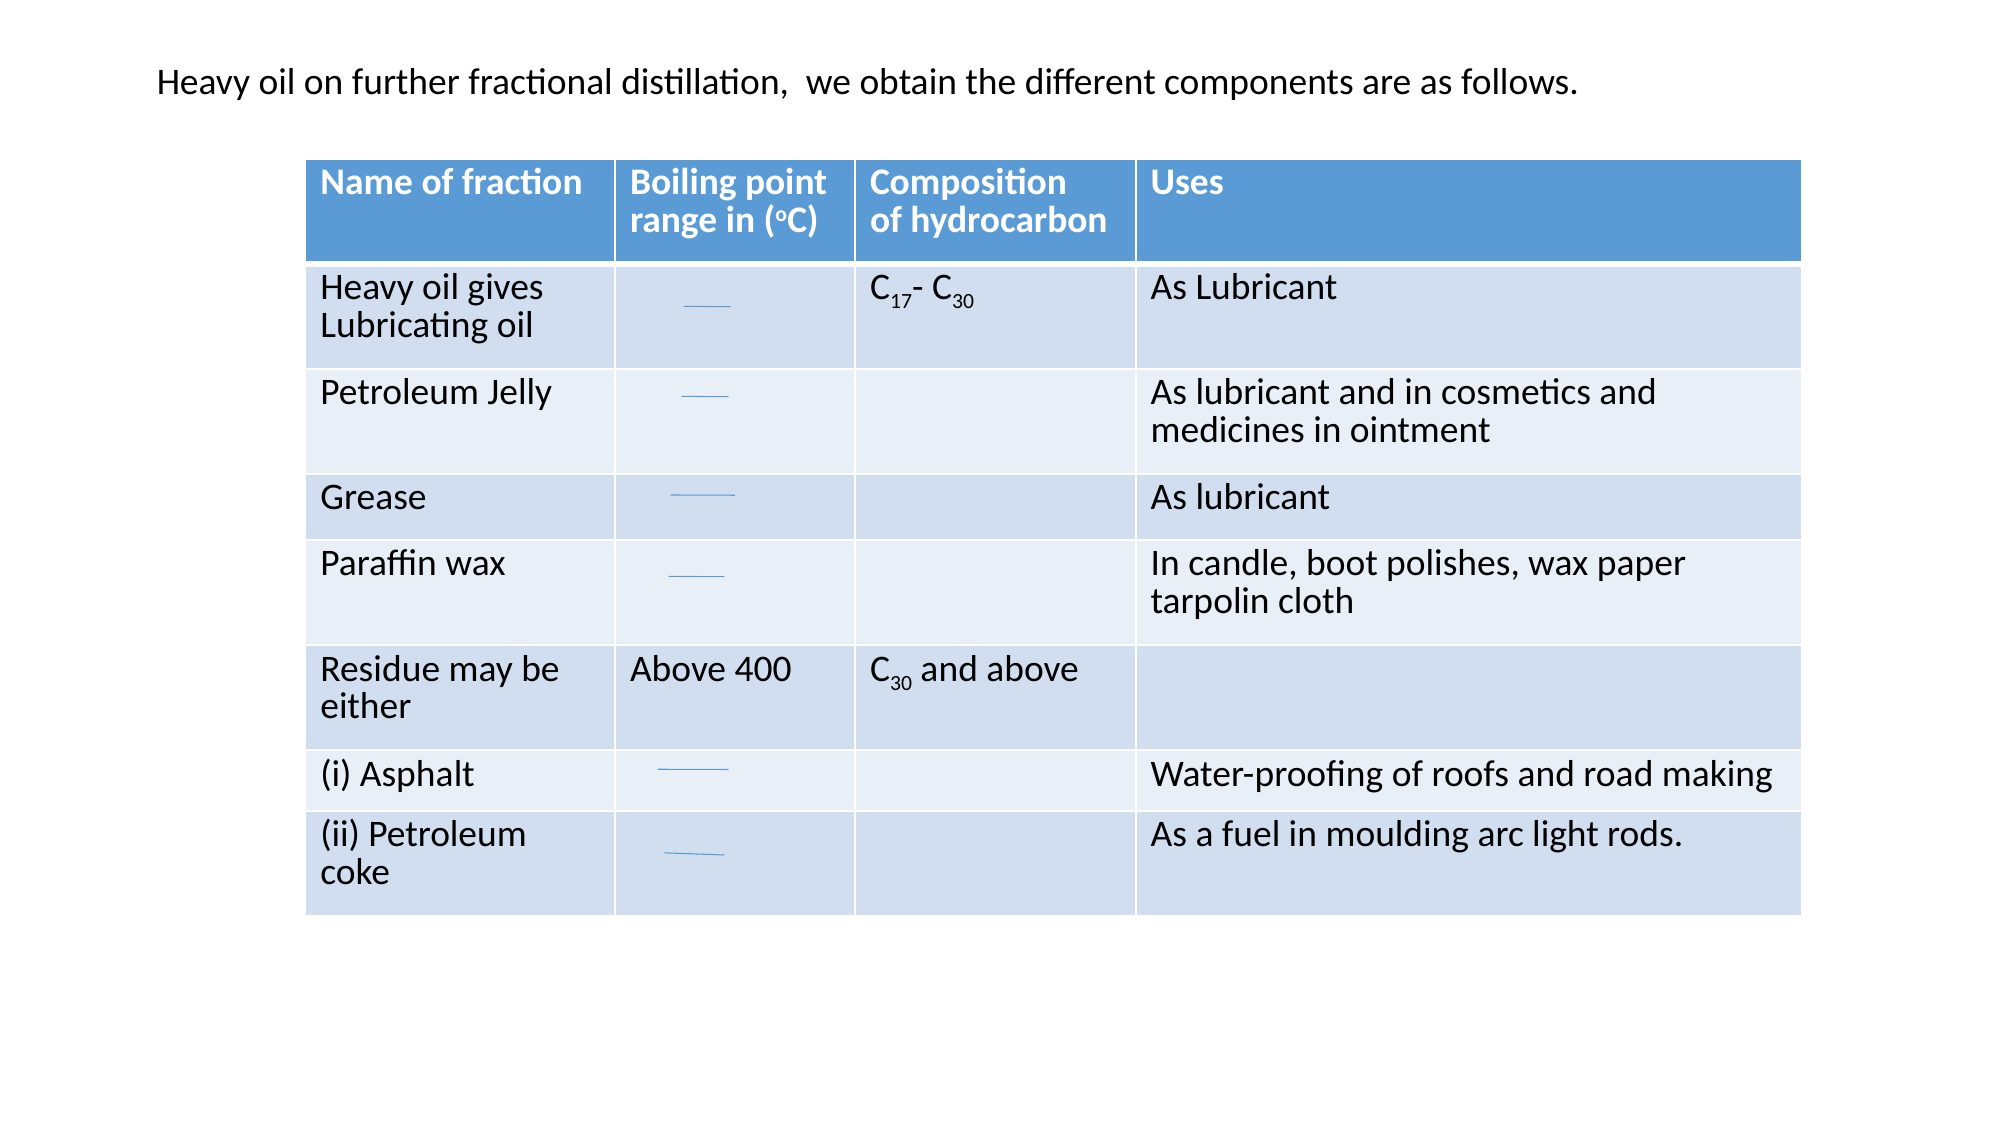

Heavy oil on further fractional distillation,  we obtain the different components are as follows.
| Name of fraction | Boiling point range in (oC) | Composition of hydrocarbon | Uses |
| --- | --- | --- | --- |
| Heavy oil gives Lubricating oil |  | C17- C30 | As Lubricant |
| Petroleum Jelly |  |  | As lubricant and in cosmetics and medicines in ointment |
| Grease |  |  | As lubricant |
| Paraffin wax |  |  | In candle, boot polishes, wax paper tarpolin cloth |
| Residue may be either | Above 400 | C30 and above |  |
| (i) Asphalt |  |  | Water-proofing of roofs and road making |
| (ii) Petroleum coke |  |  | As a fuel in moulding arc light rods. |